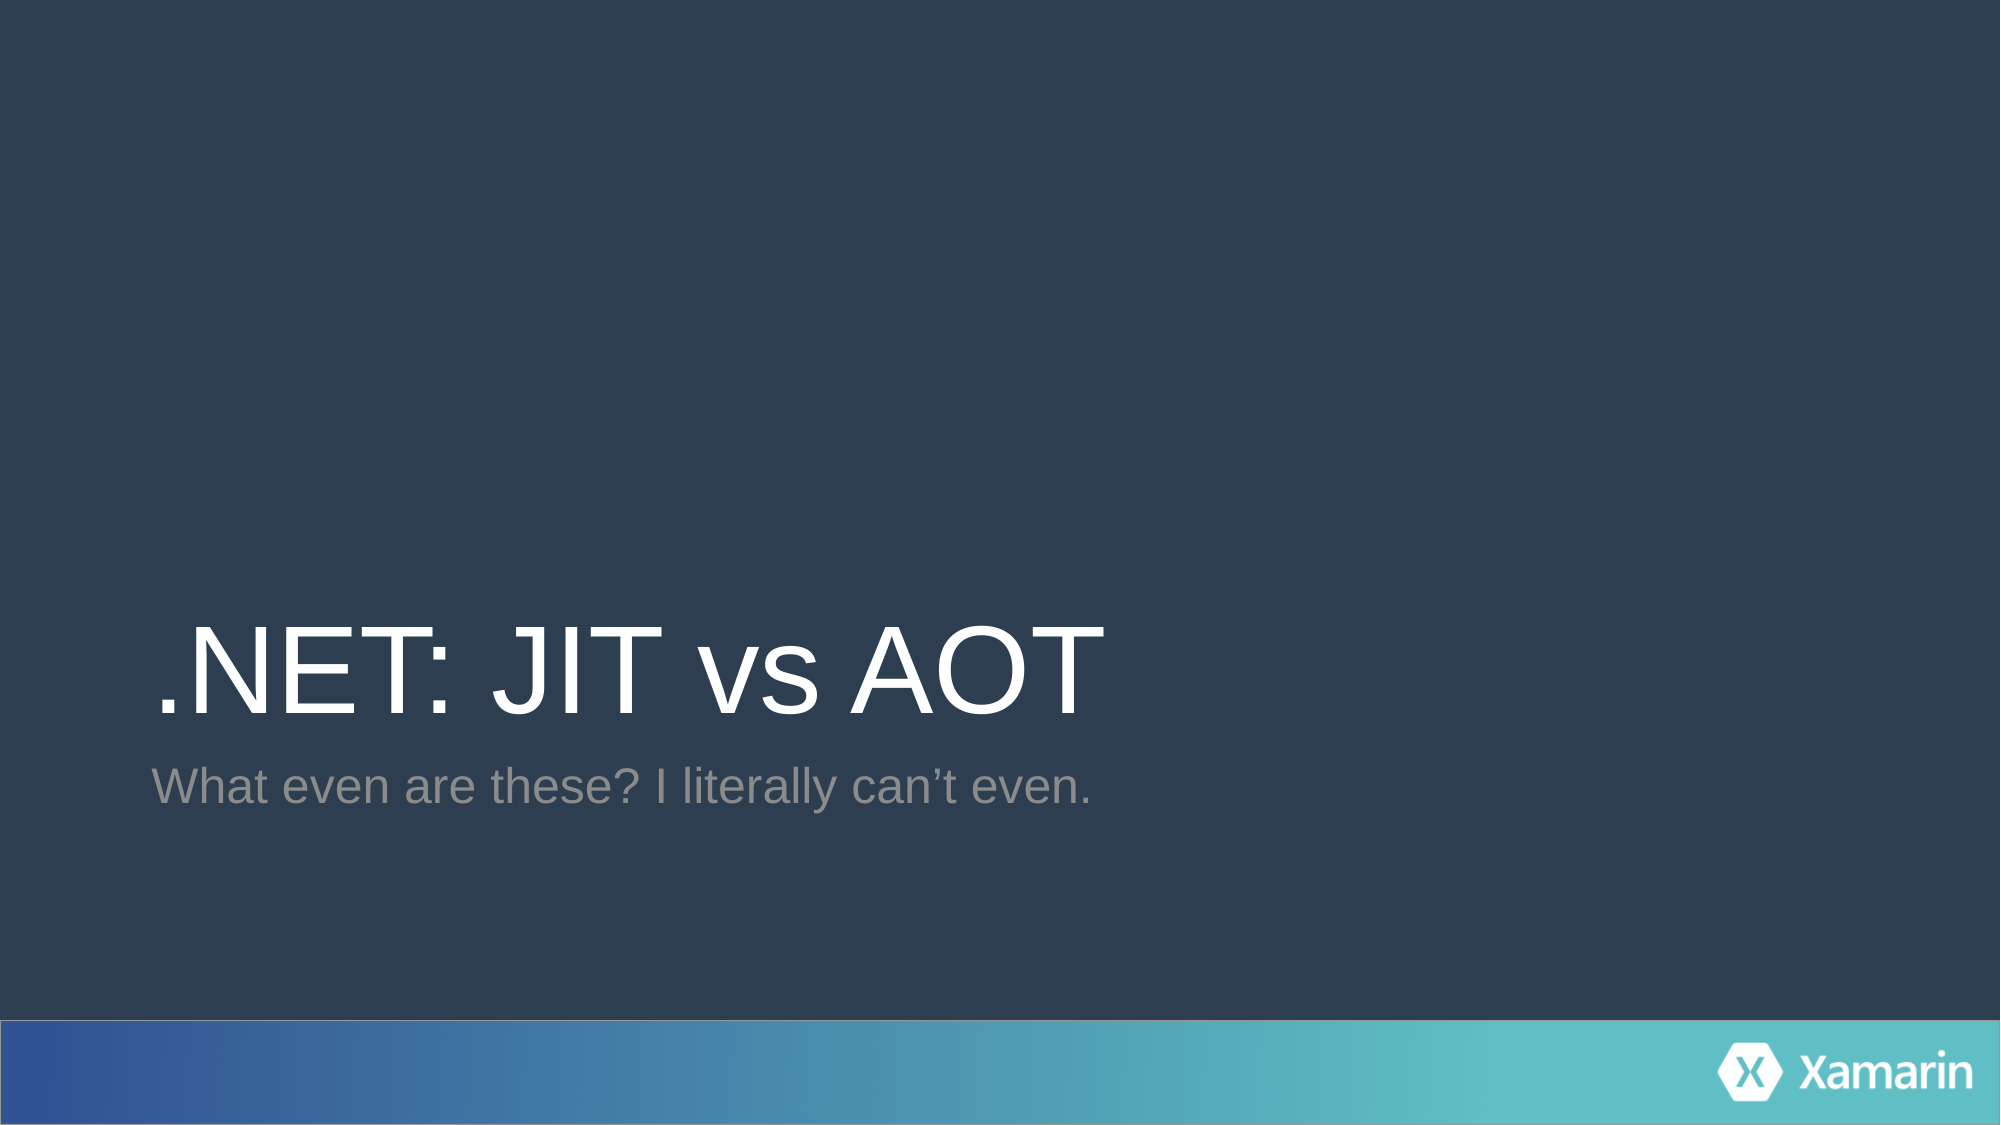

# .NET: JIT vs AOT
What even are these? I literally can’t even.